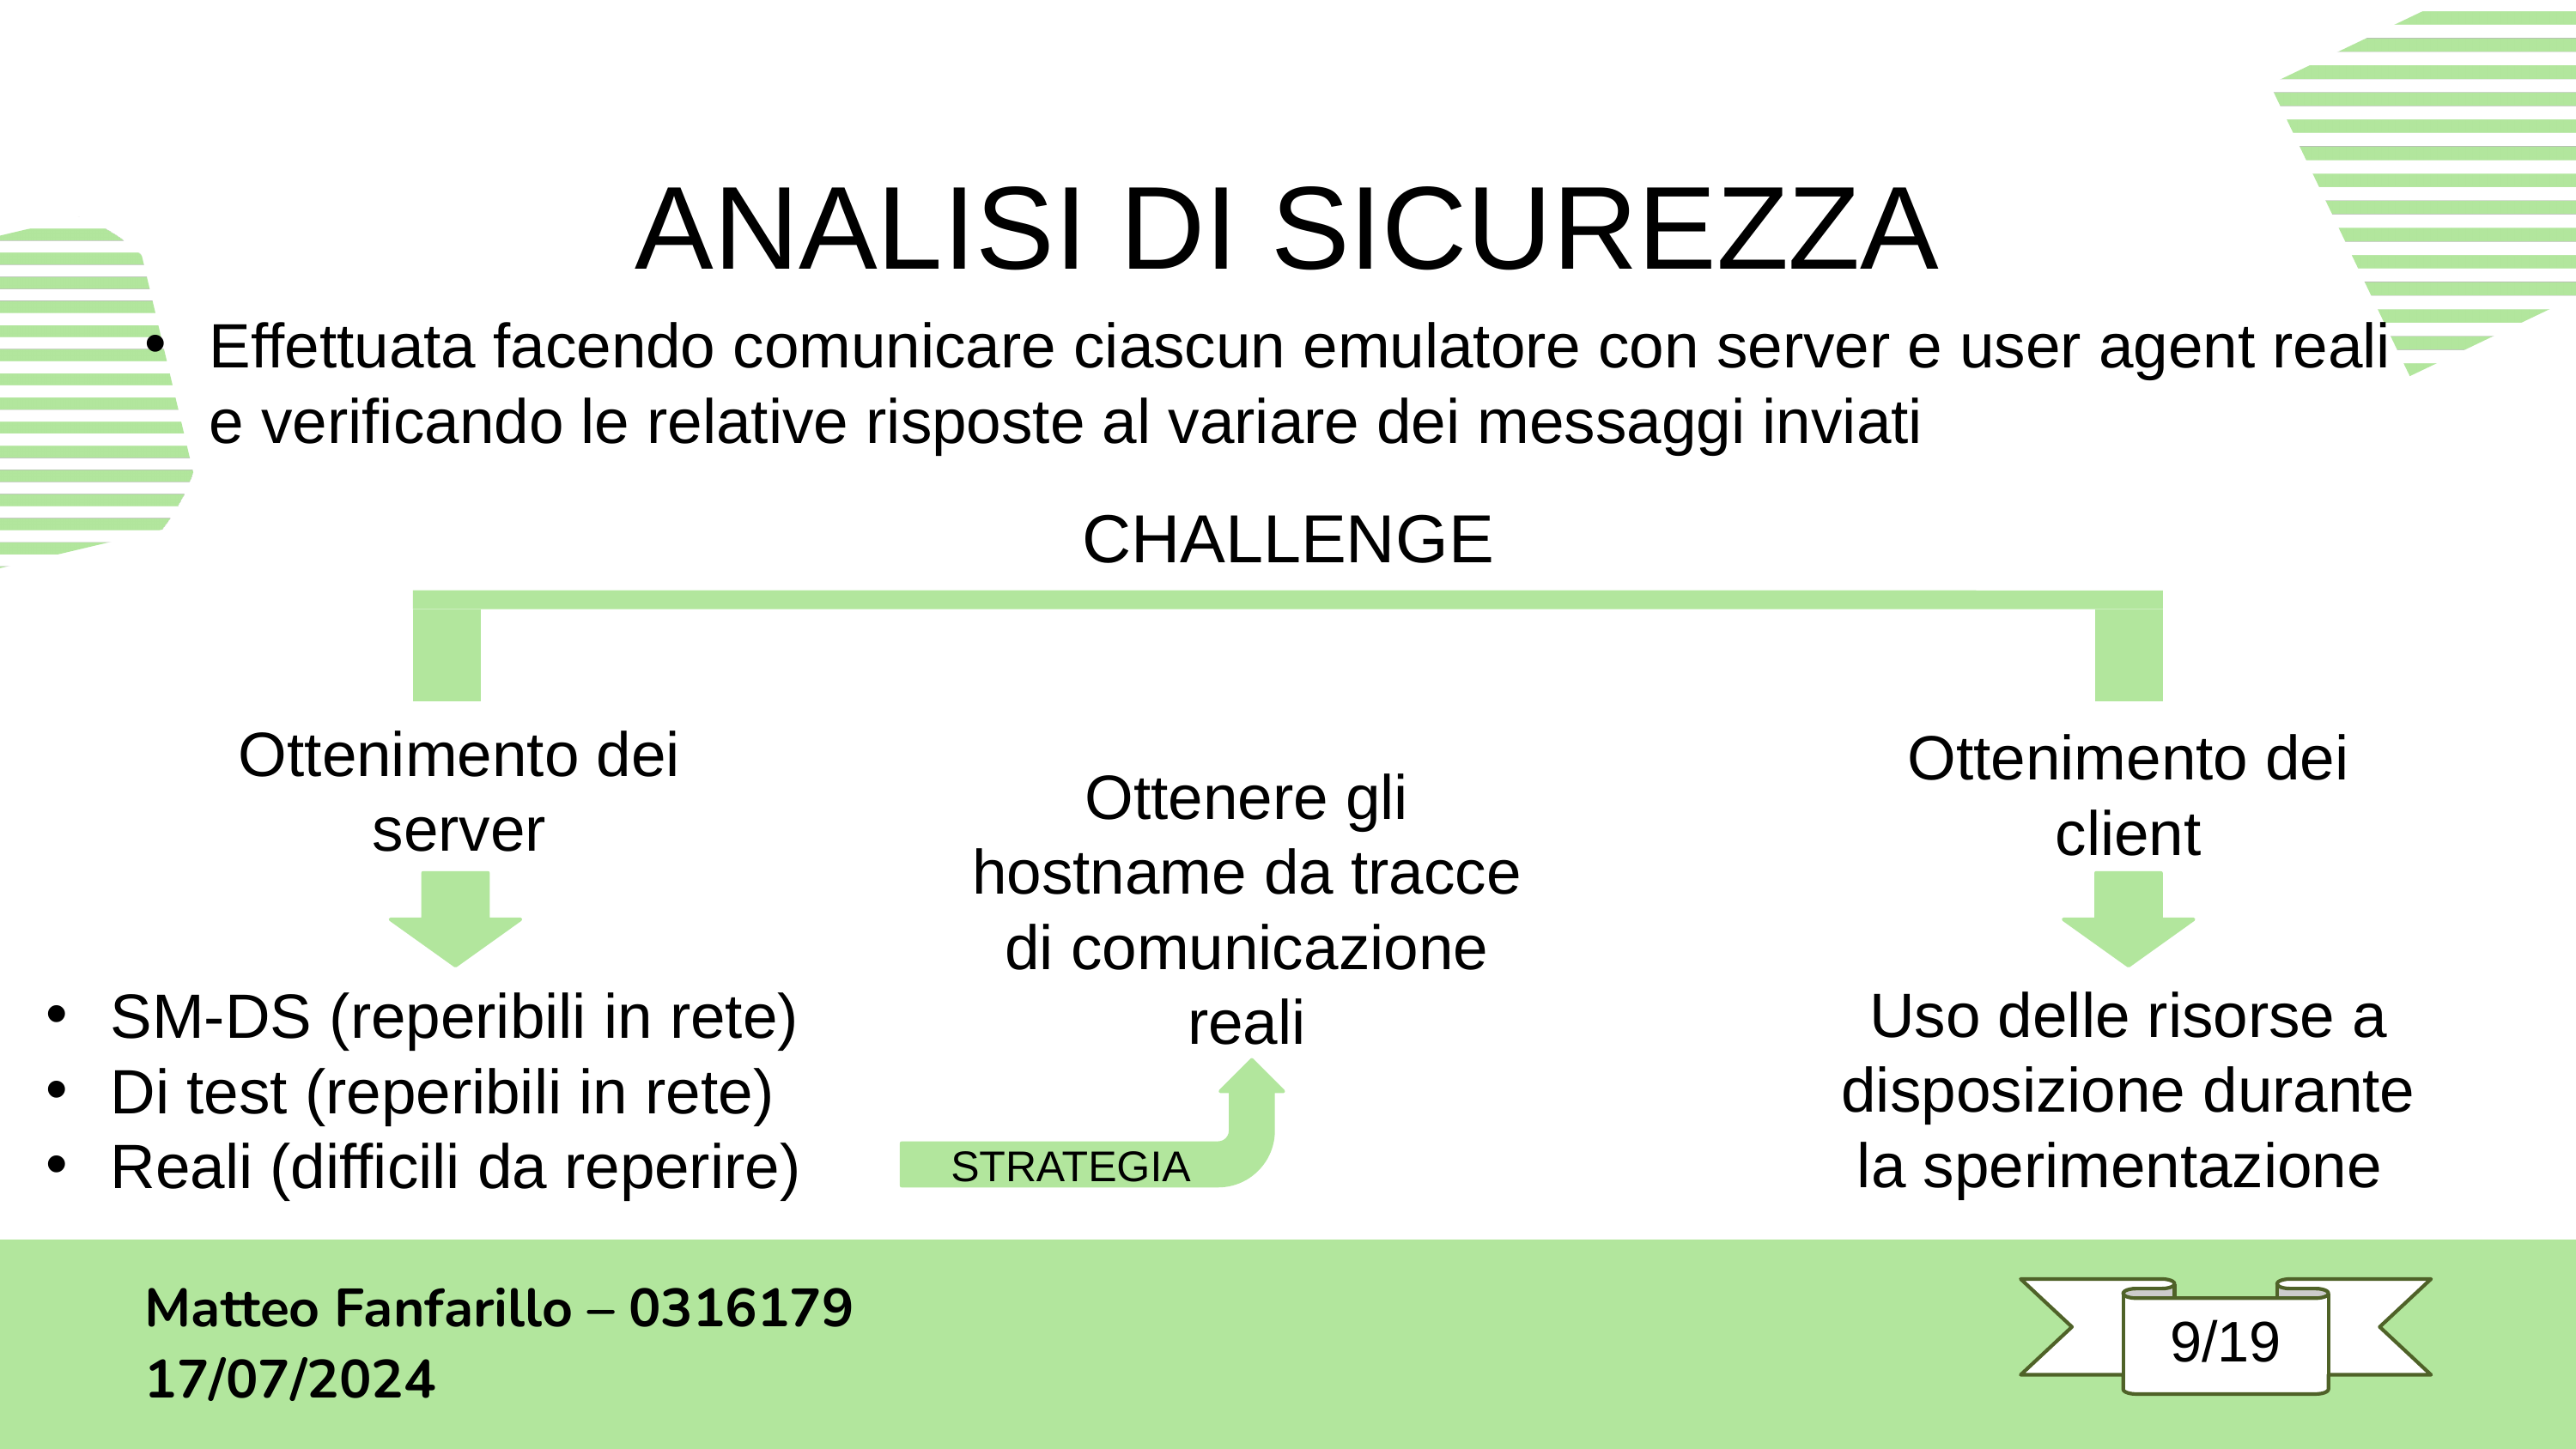

ANALISI DI SICUREZZA

Effettuata facendo comunicare ciascun emulatore con server e user agent reali e verificando le relative risposte al variare dei messaggi inviati
CHALLENGE

Ottenimento dei server
Ottenimento dei client
Ottenere gli hostname da tracce di comunicazione reali

Uso delle risorse a disposizione durante la sperimentazione
SM-DS (reperibili in rete)
Di test (reperibili in rete)
Reali (difficili da reperire)
STRATEGIA

Matteo Fanfarillo – 0316179
9/19

17/07/2024